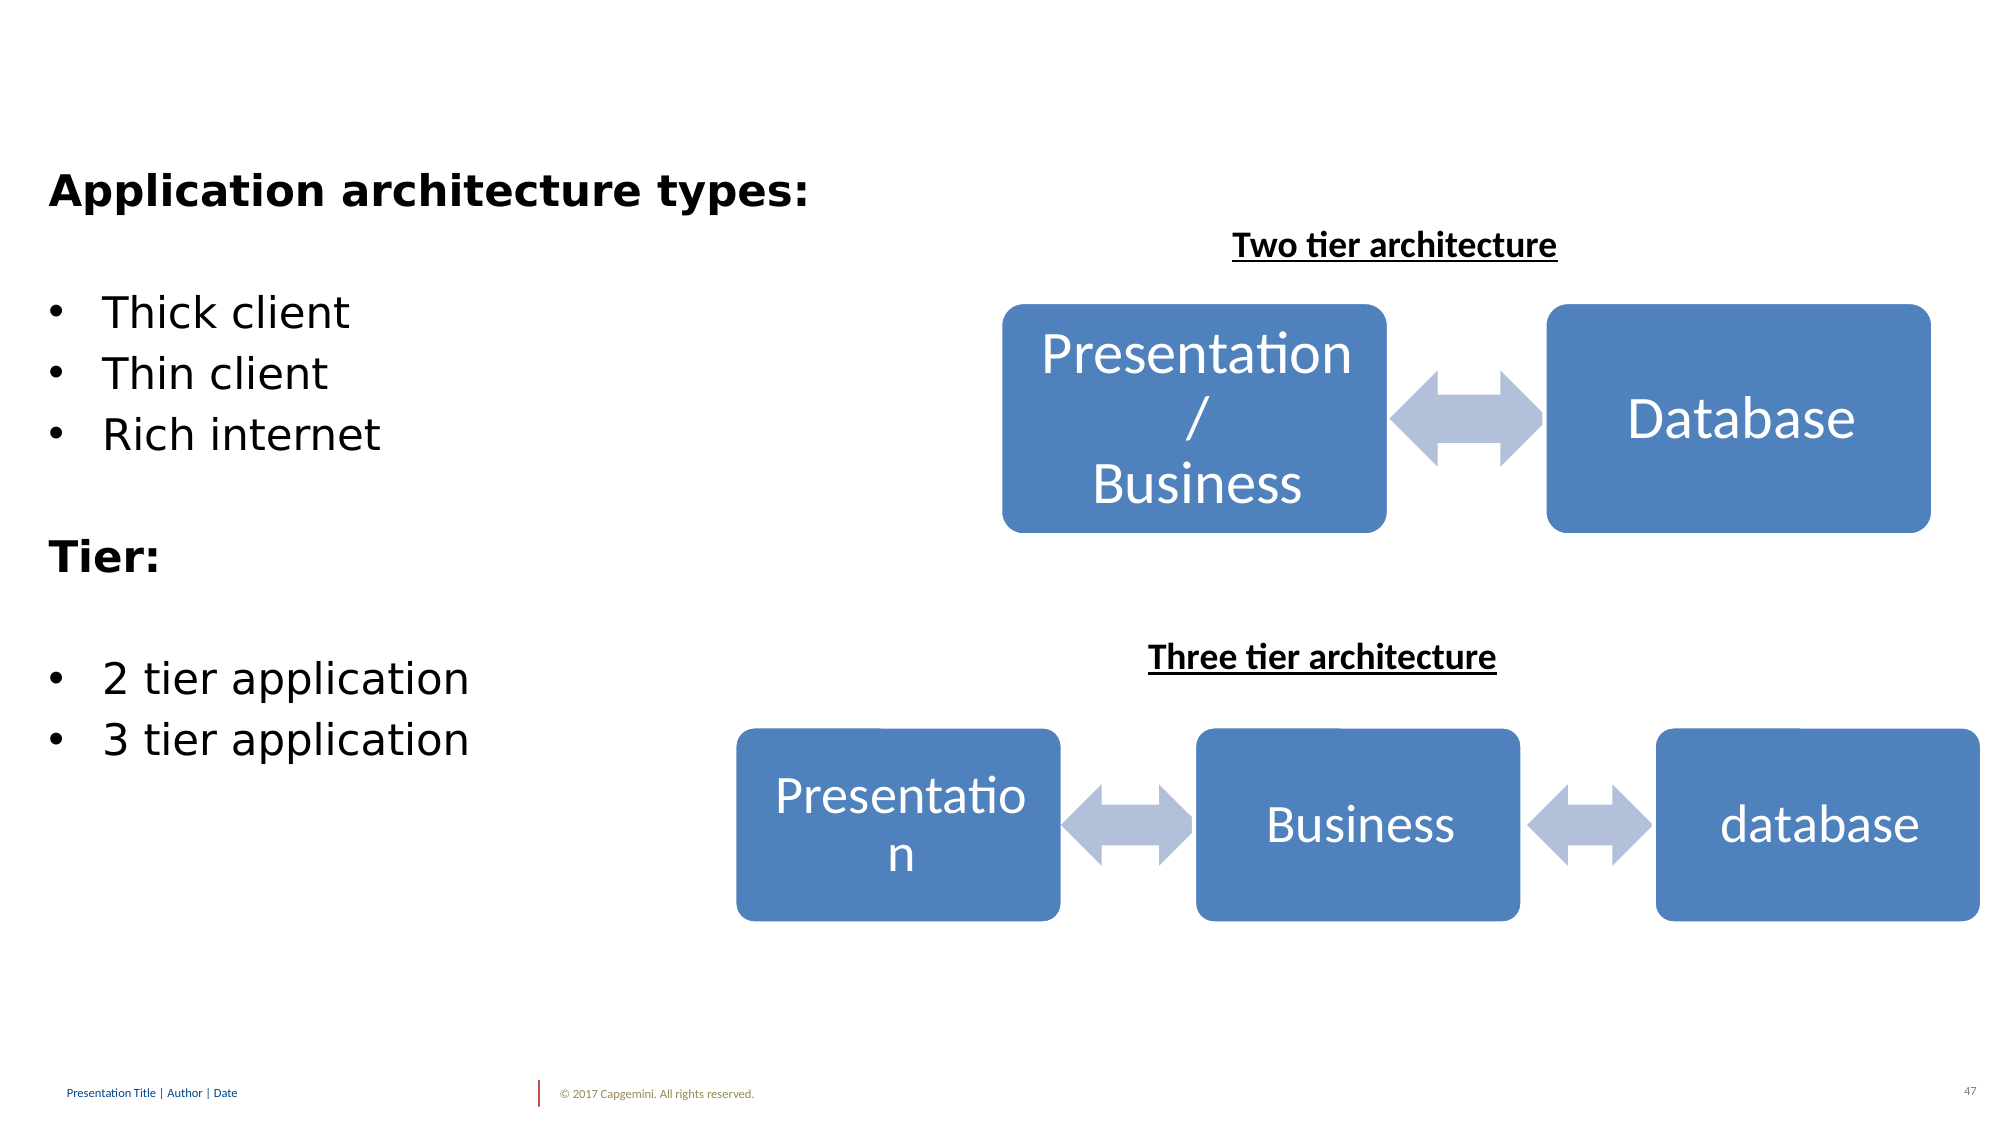

Application architecture types:

Thick client
Thin client
Rich internet

Tier:

2 tier application
3 tier application
Presentation/
Business

Database
Two tier architecture
Presentation

Business

database
Three tier architecture